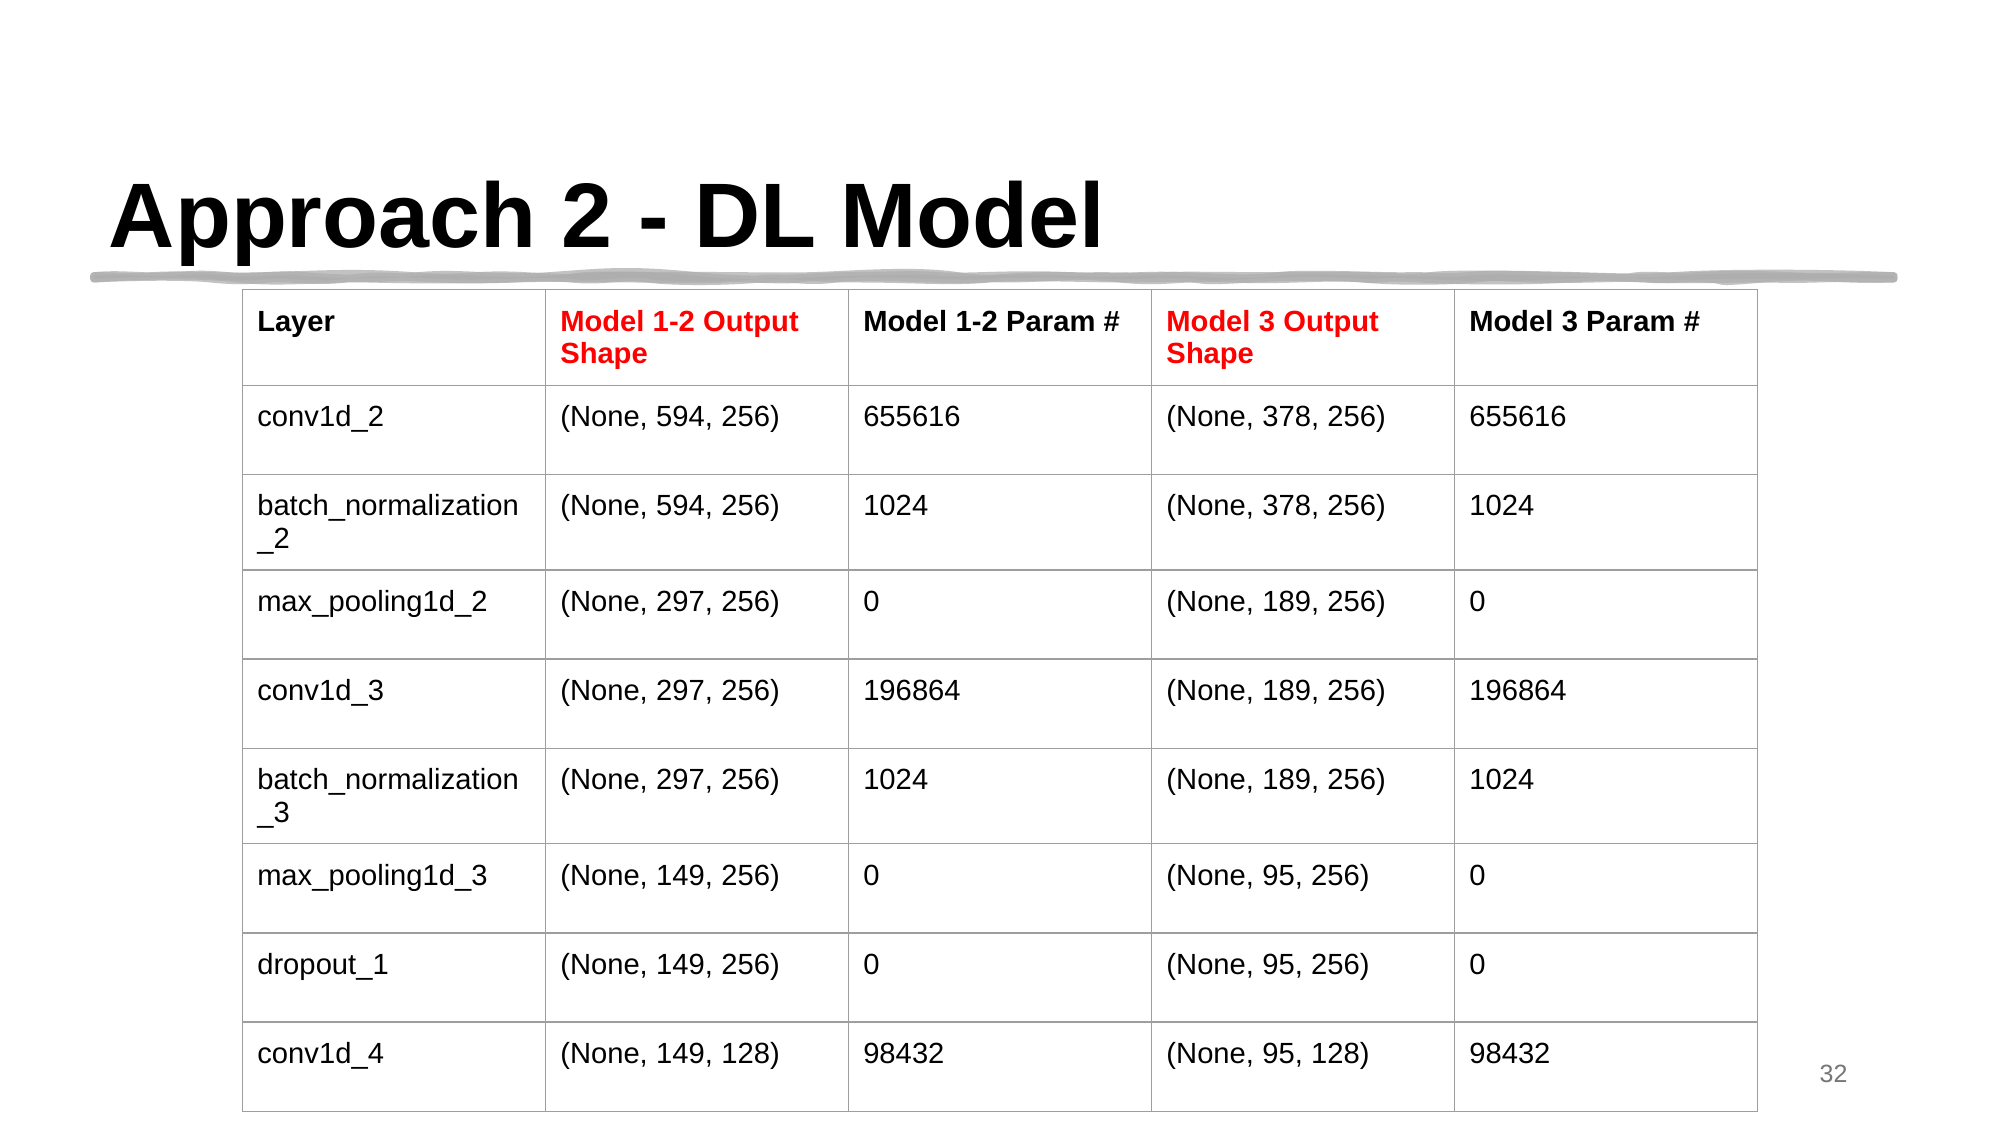

# Approach 2 - DL Model

| Layer | Model 1-2 Output Shape | Model 1-2 Param # | Model 3 Output Shape | Model 3 Param # |
| --- | --- | --- | --- | --- |
| conv1d\_2 | (None, 594, 256) | 655616 | (None, 378, 256) | 655616 |
| batch\_normalization\_2 | (None, 594, 256) | 1024 | (None, 378, 256) | 1024 |
| max\_pooling1d\_2 | (None, 297, 256) | 0 | (None, 189, 256) | 0 |
| conv1d\_3 | (None, 297, 256) | 196864 | (None, 189, 256) | 196864 |
| batch\_normalization\_3 | (None, 297, 256) | 1024 | (None, 189, 256) | 1024 |
| max\_pooling1d\_3 | (None, 149, 256) | 0 | (None, 95, 256) | 0 |
| dropout\_1 | (None, 149, 256) | 0 | (None, 95, 256) | 0 |
| conv1d\_4 | (None, 149, 128) | 98432 | (None, 95, 128) | 98432 |
32